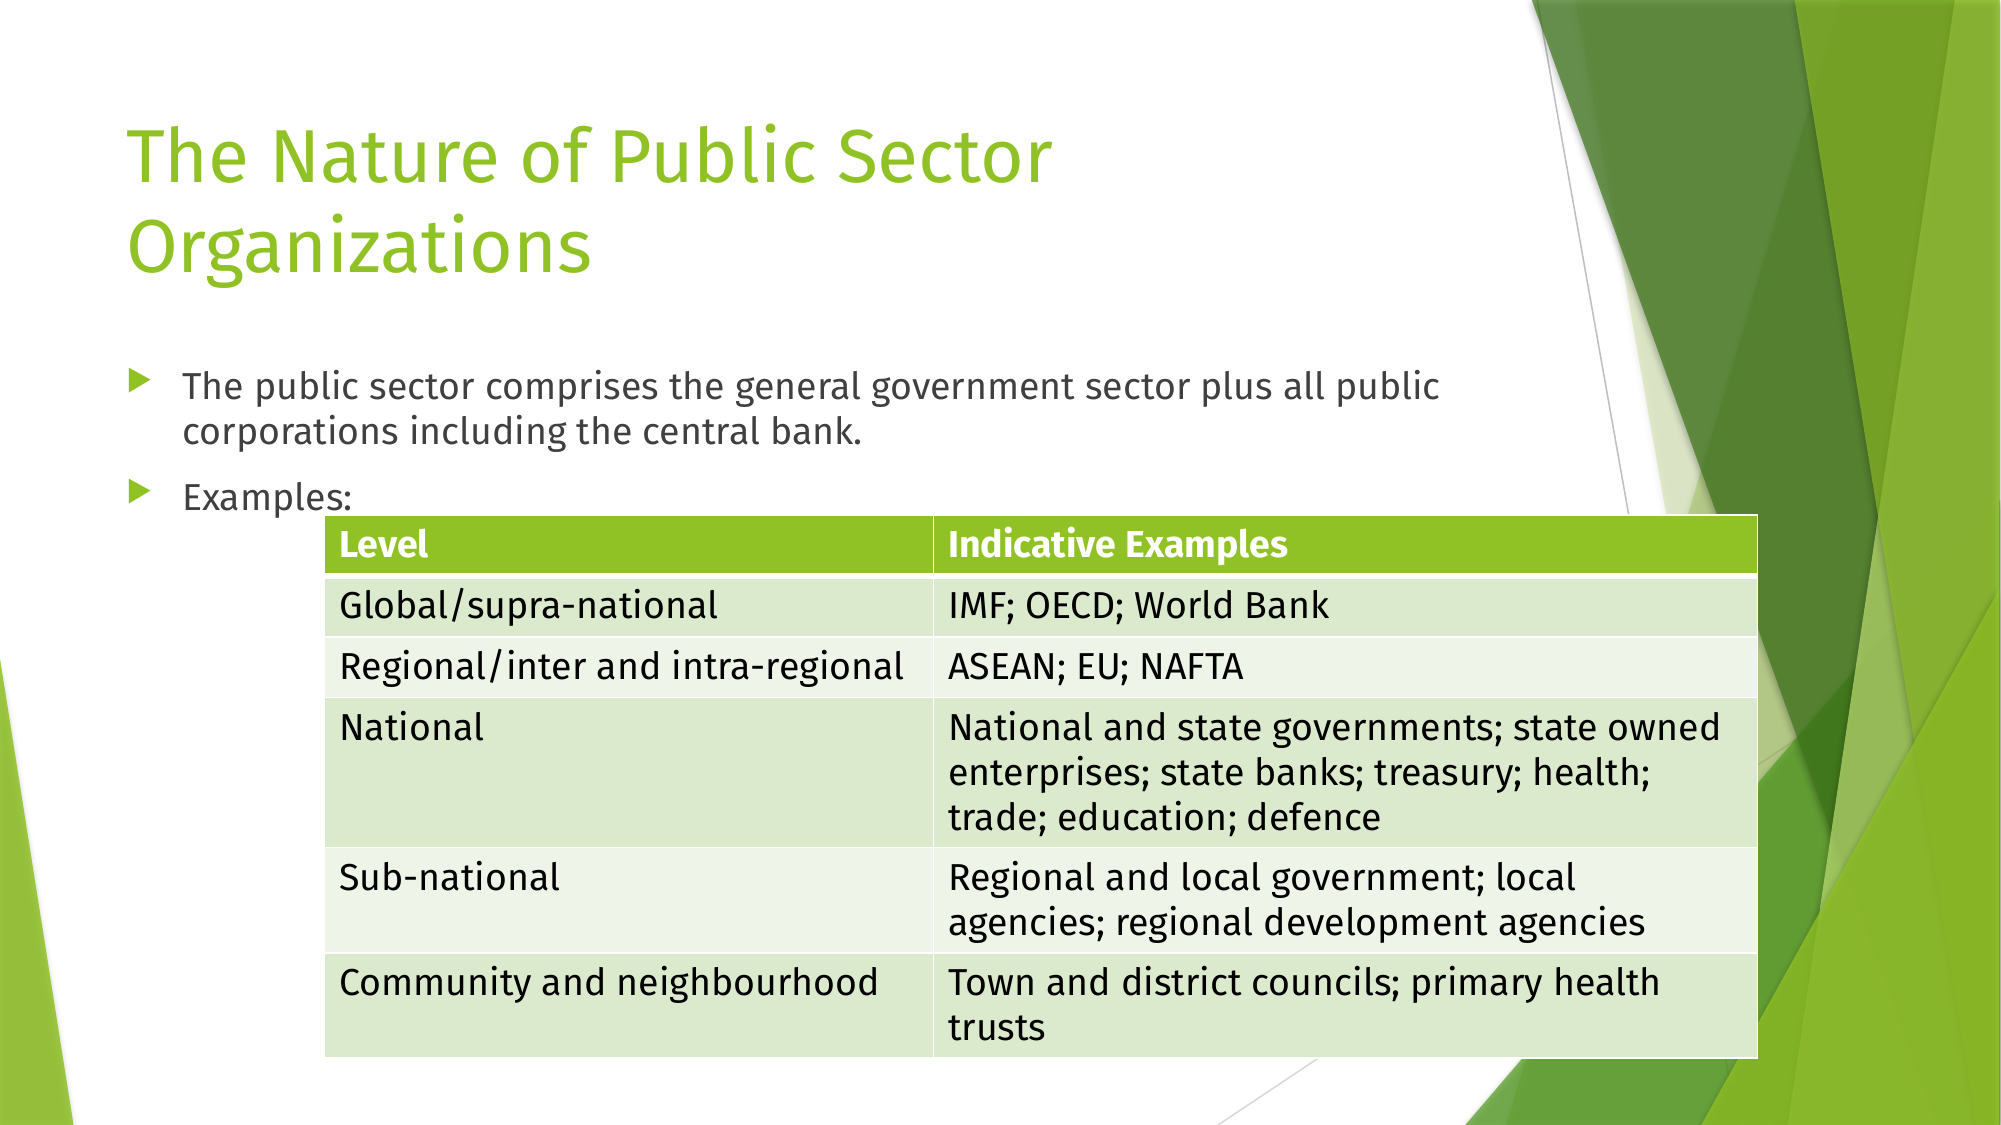

# The Nature of Public Sector Organizations
The public sector comprises the general government sector plus all public corporations including the central bank.
Examples:
| Level | Indicative Examples |
| --- | --- |
| Global/supra-national | IMF; OECD; World Bank |
| Regional/inter and intra-regional | ASEAN; EU; NAFTA |
| National | National and state governments; state owned enterprises; state banks; treasury; health; trade; education; defence |
| Sub-national | Regional and local government; local agencies; regional development agencies |
| Community and neighbourhood | Town and district councils; primary health trusts |
4